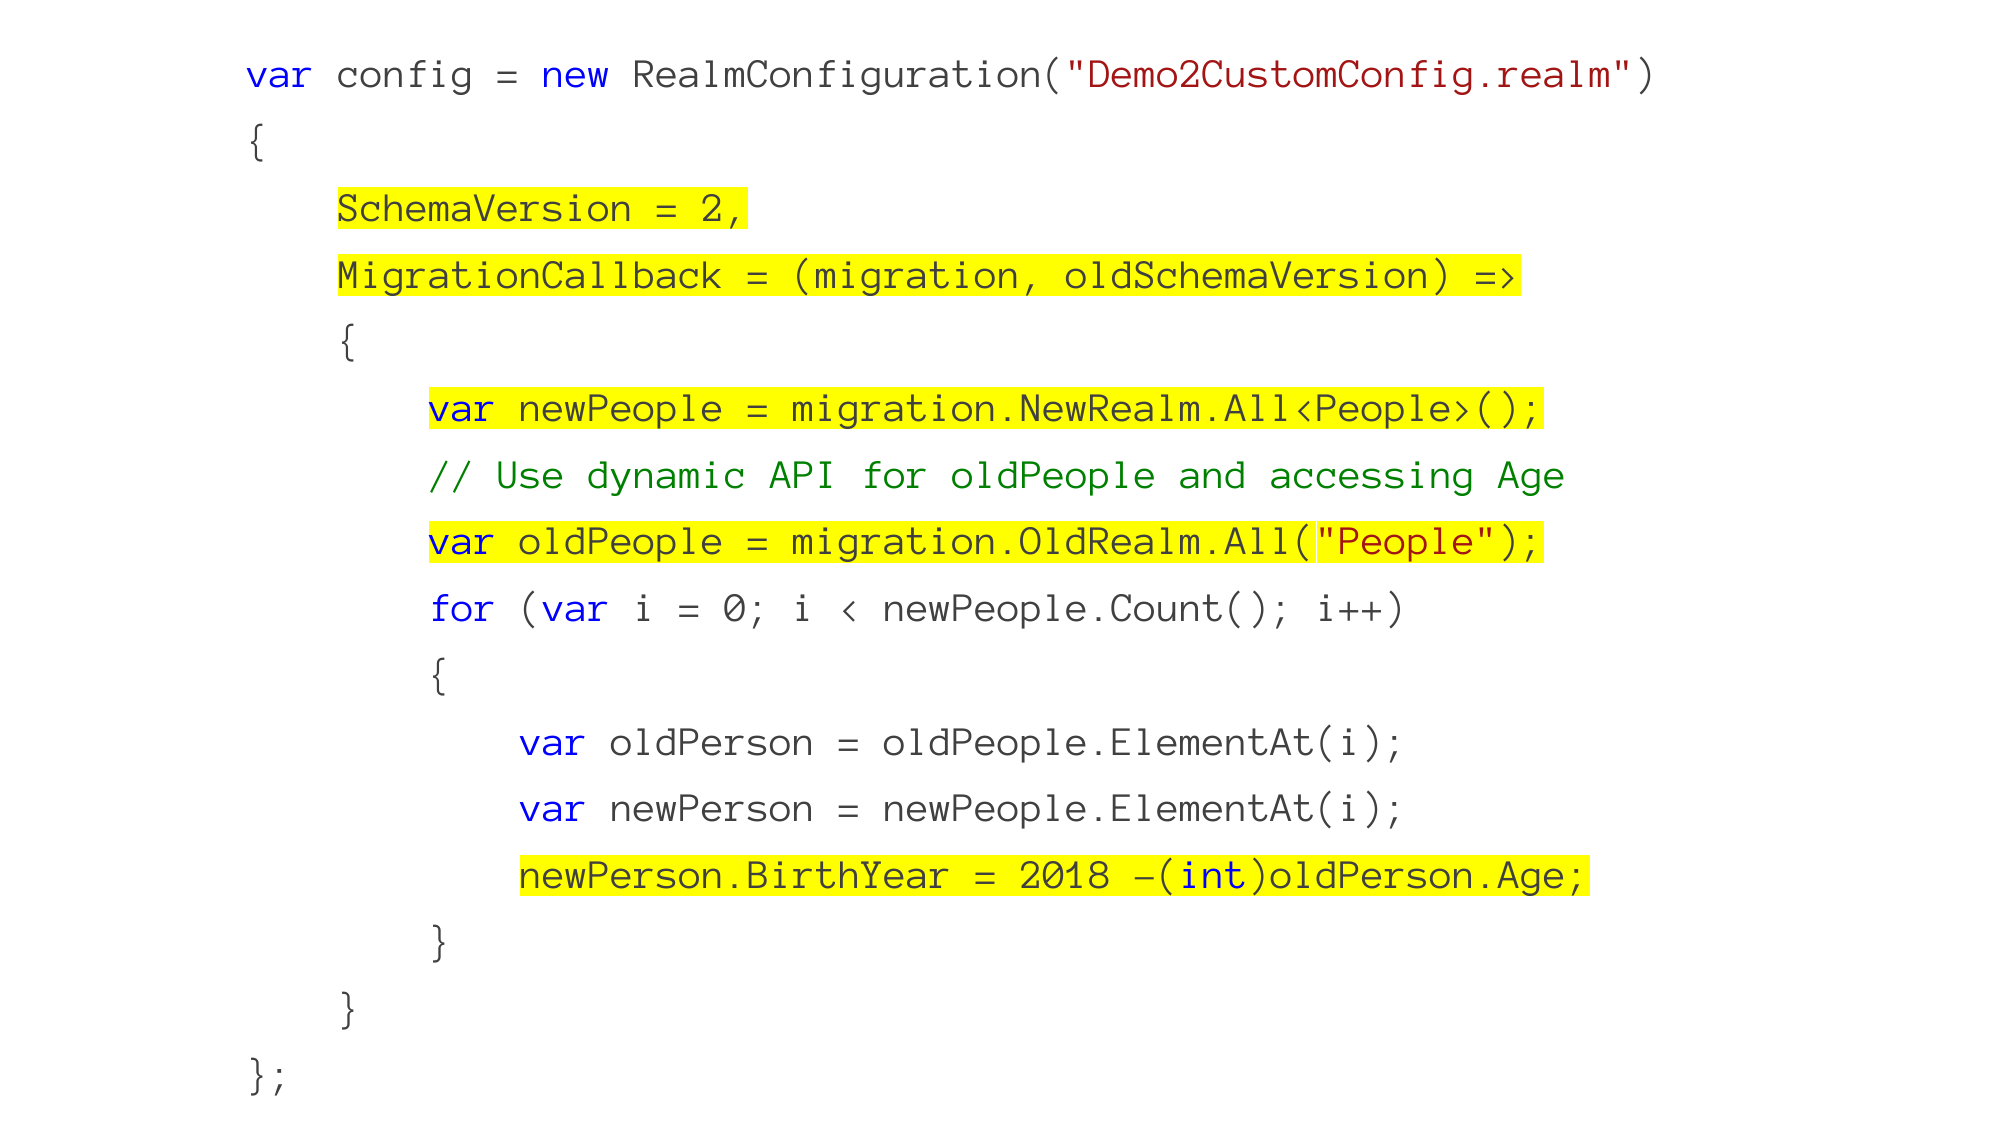

var config = new RealmConfiguration("Demo2CustomConfig.realm")
            {
                SchemaVersion = 2,
                MigrationCallback = (migration, oldSchemaVersion) =>
                {
                    var newPeople = migration.NewRealm.All<People>();
                    // Use dynamic API for oldPeople and accessing Age
                    var oldPeople = migration.OldRealm.All("People");
                    for (var i = 0; i < newPeople.Count(); i++)
                    {
                        var oldPerson = oldPeople.ElementAt(i);
                        var newPerson = newPeople.ElementAt(i);
                        newPerson.BirthYear = 2018 –(int)oldPerson.Age;
                    }
                }
            };